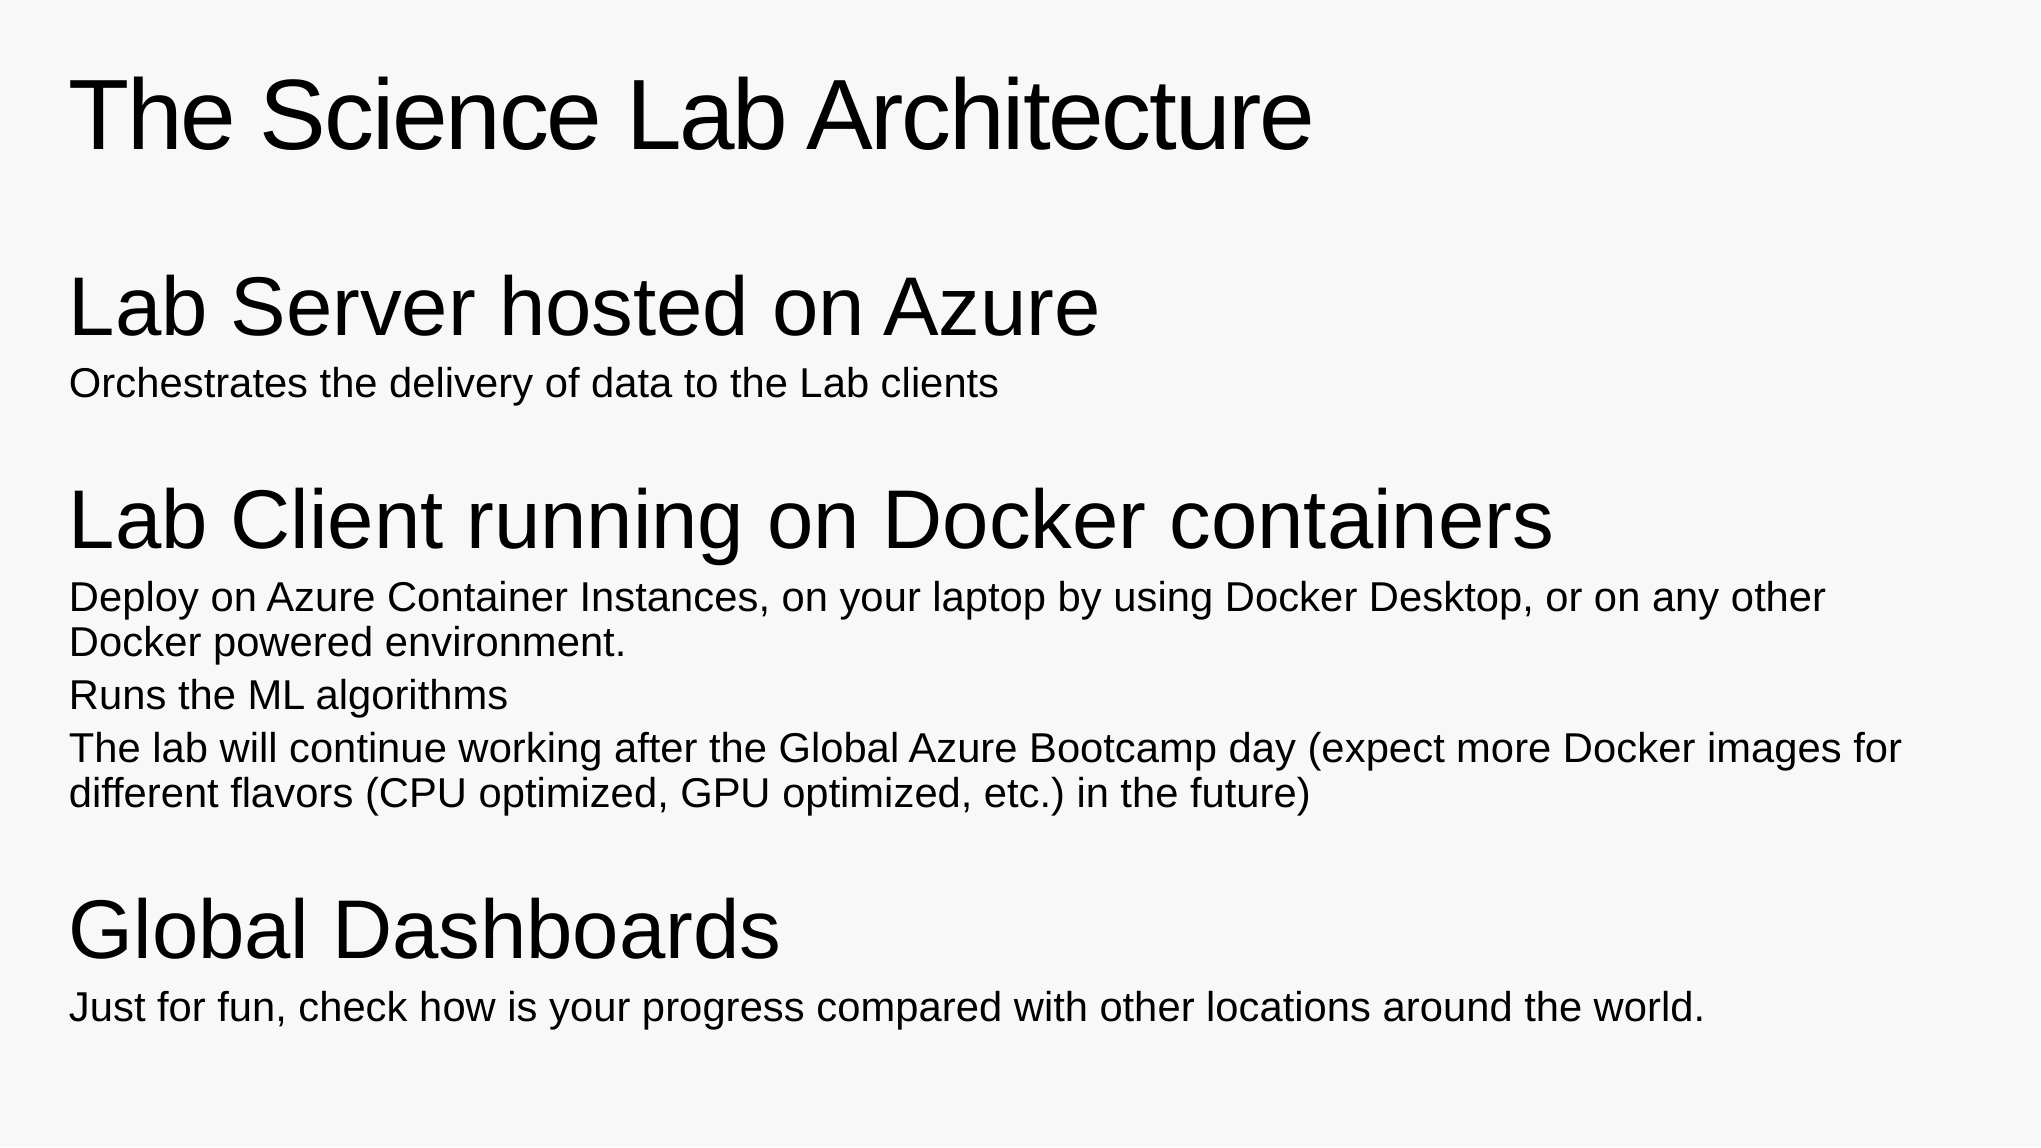

# The Science Lab Architecture
Lab Server hosted on Azure
Orchestrates the delivery of data to the Lab clients

Lab Client running on Docker containers
Deploy on Azure Container Instances, on your laptop by using Docker Desktop, or on any other Docker powered environment.
Runs the ML algorithms
The lab will continue working after the Global Azure Bootcamp day (expect more Docker images for different flavors (CPU optimized, GPU optimized, etc.) in the future)

Global Dashboards
Just for fun, check how is your progress compared with other locations around the world.